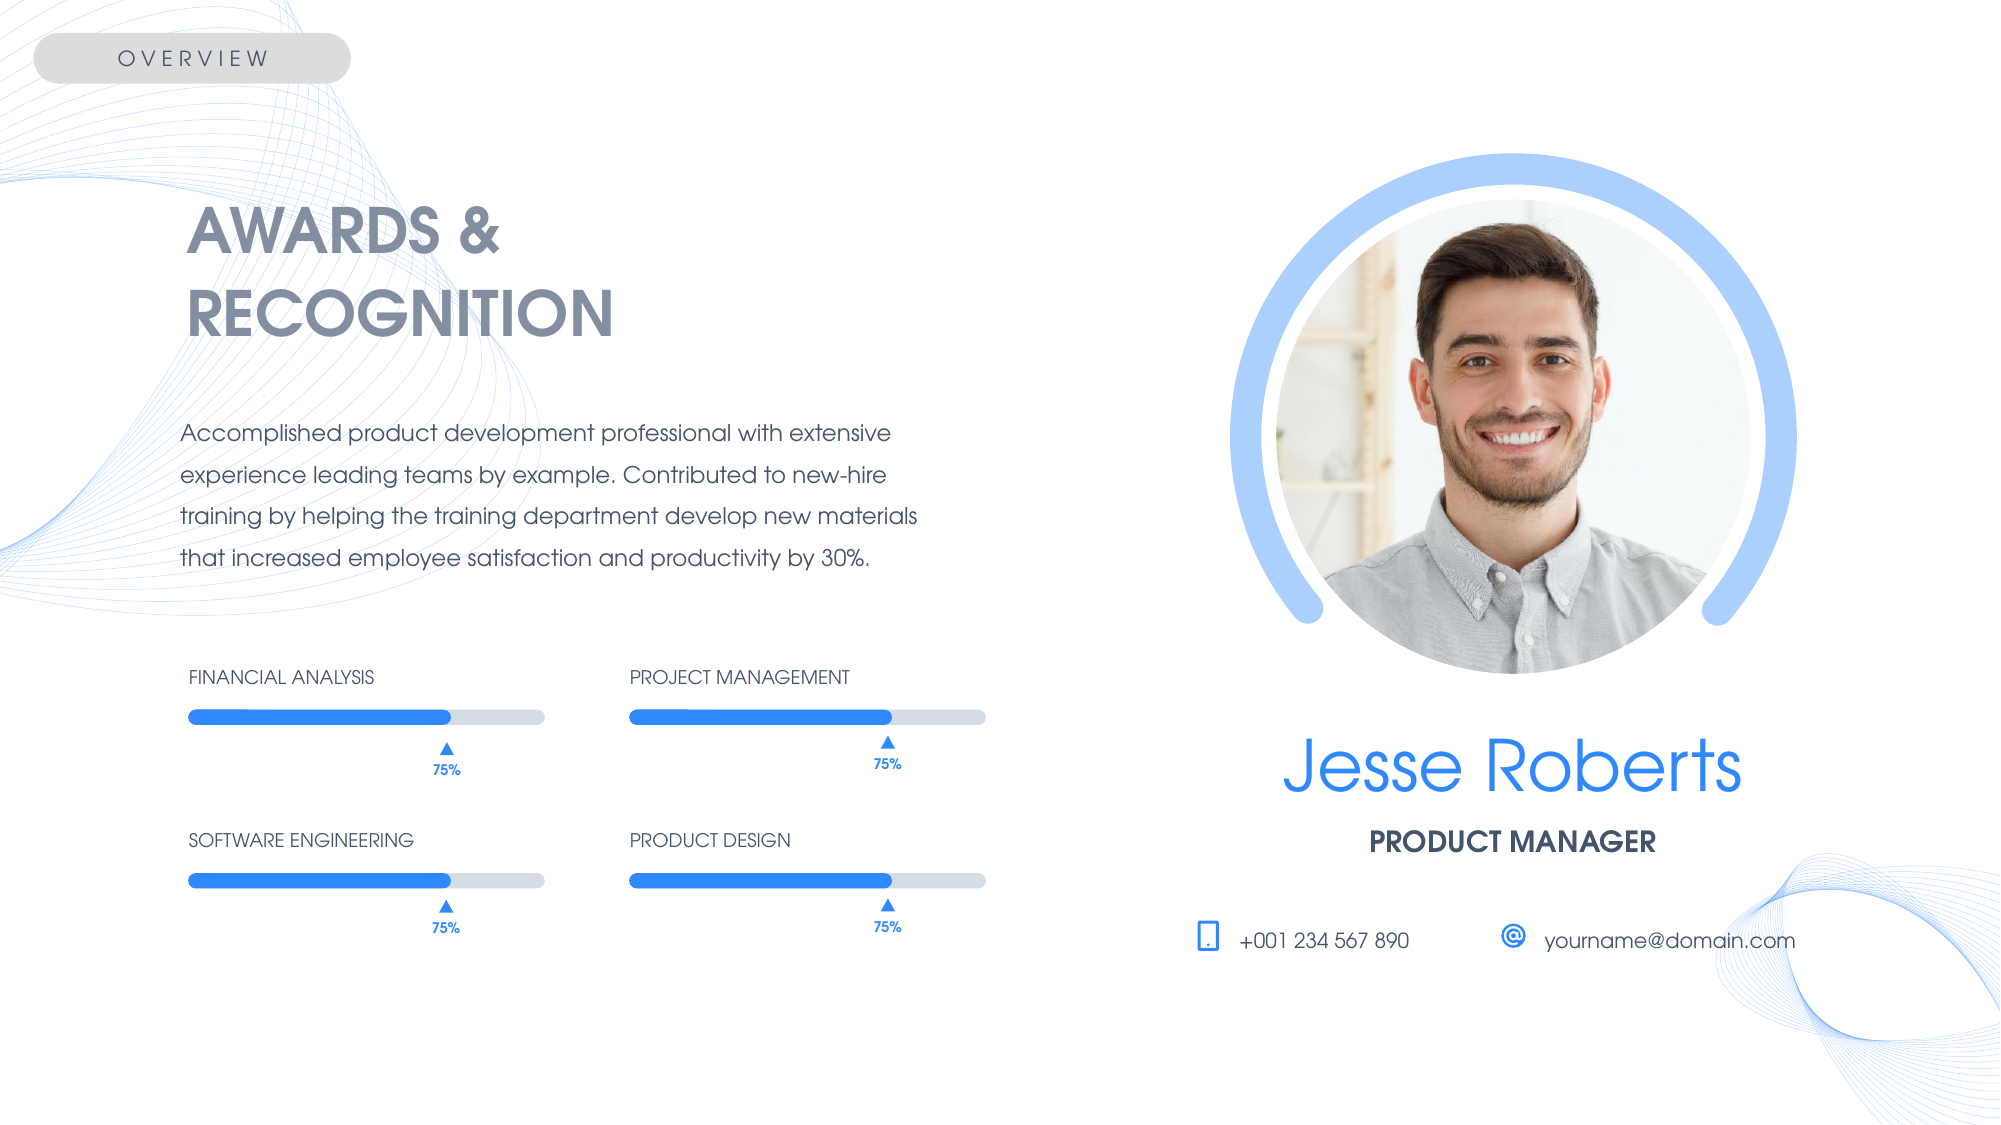

OVERVIEW

AWARDS & RECOGNITION

Accomplished product development professional with extensive experience leading teams by example. Contributed to new-hire training by helping the training department develop new materials that increased employee satisfaction and productivity by 30%.
FINANCIAL ANALYSIS
PROJECT MANAGEMENT

Jesse Roberts

75%

75%

PRODUCT MANAGER
SOFTWARE ENGINEERING
PRODUCT DESIGN

75%

75%
+001 234 567 890

yourname@domain.com